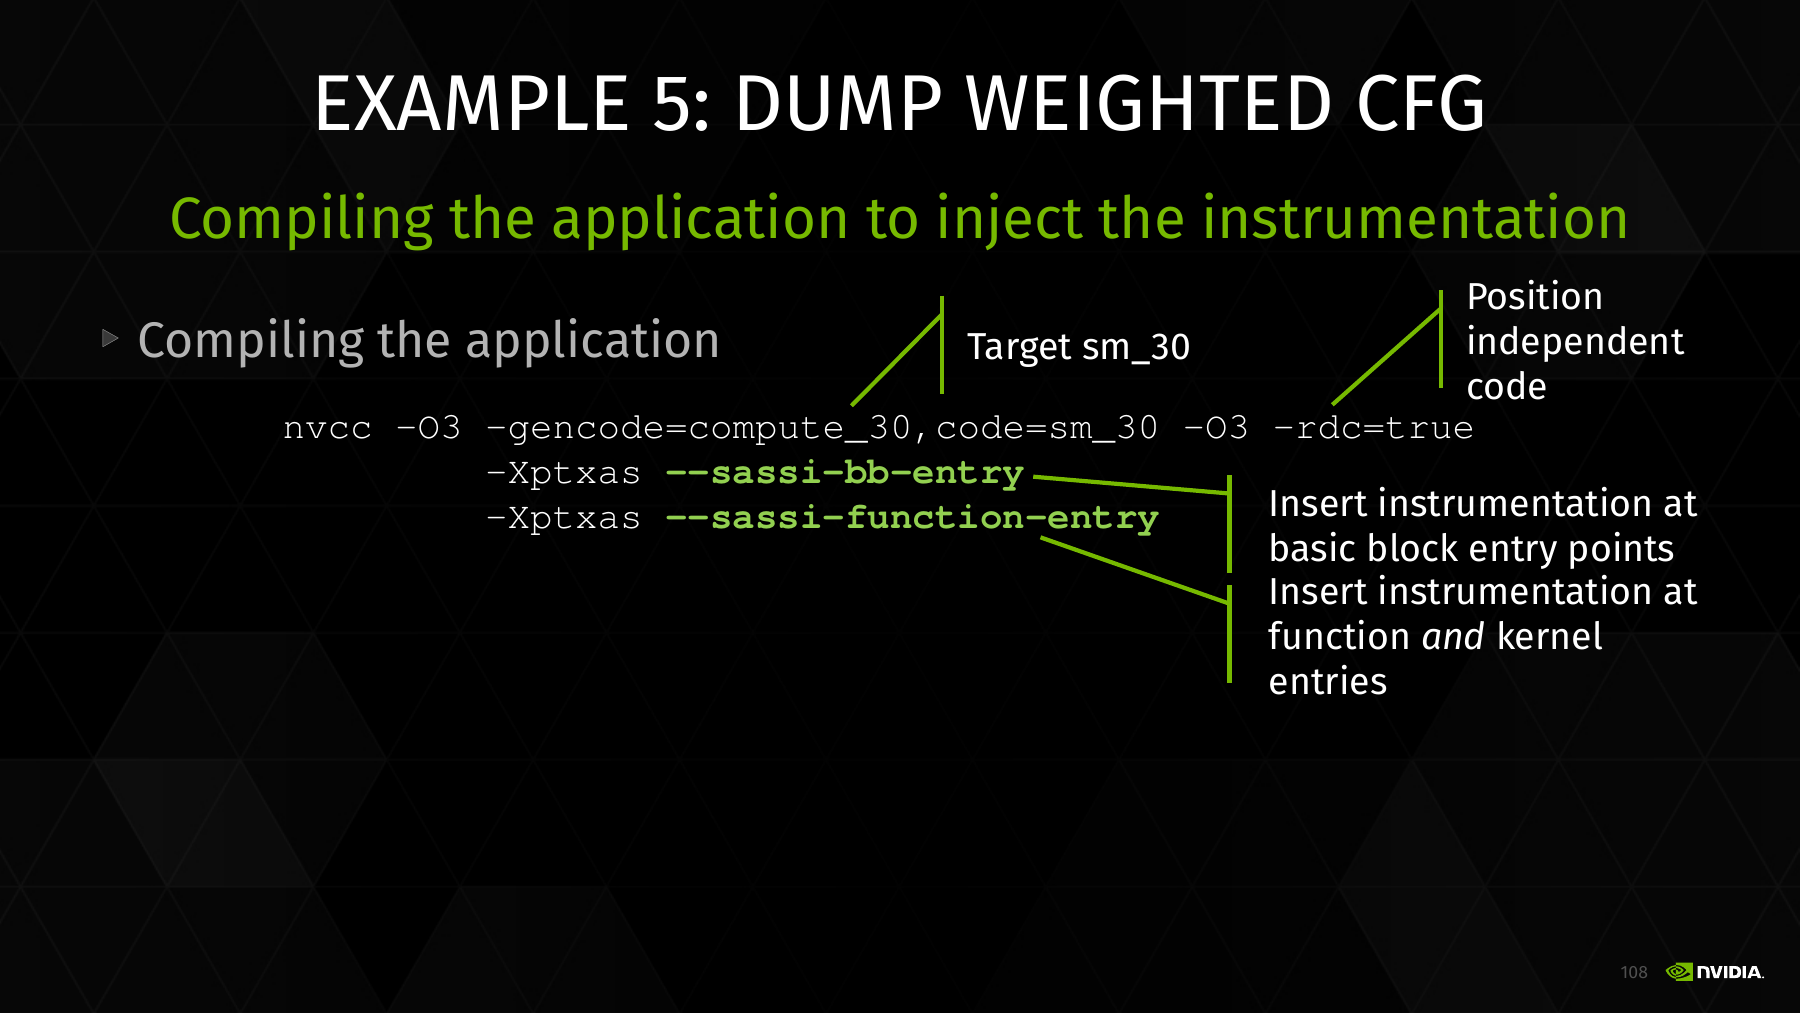

# Example 5: dump weighted cfg
Compiling the application to inject the instrumentation
Position independent code
Target sm_30
Compiling the application

nvcc –O3 -gencode=compute_30,code=sm_30 -O3 –rdc=true
         -Xptxas -–sassi-bb-entry
         -Xptxas –-sassi-function-entry
Insert instrumentation at basic block entry points
Insert instrumentation at function and kernel entries